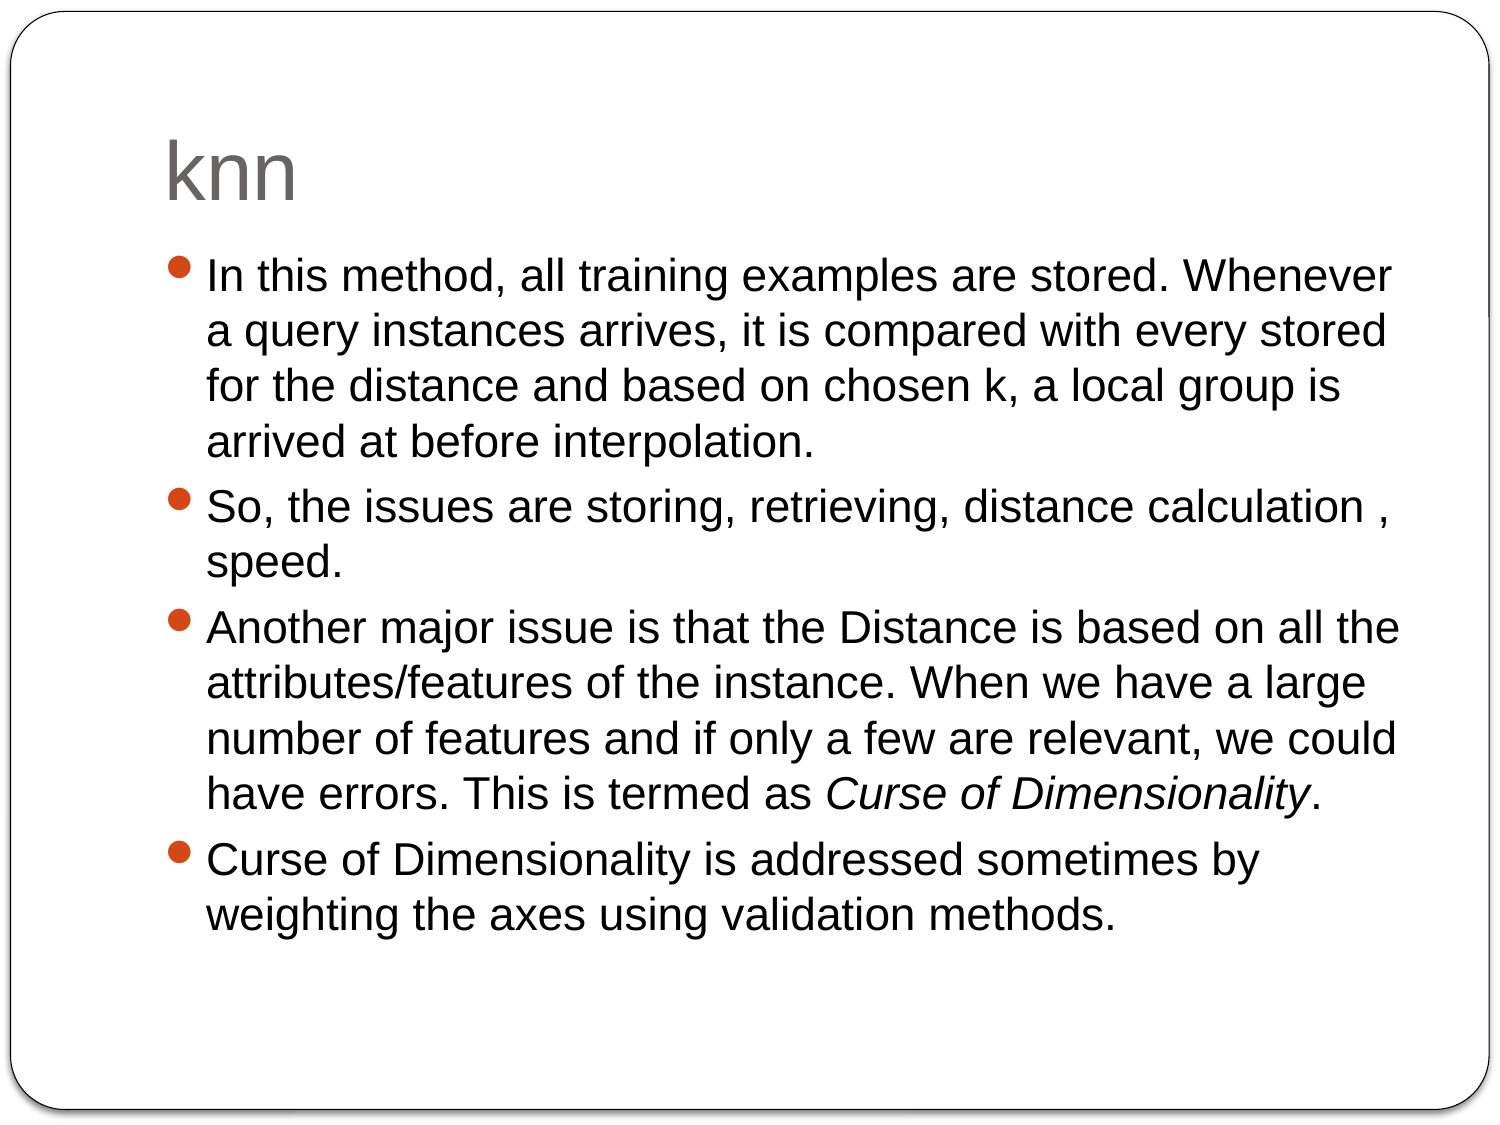

# knn
In this method, all training examples are stored. Whenever a query instances arrives, it is compared with every stored for the distance and based on chosen k, a local group is arrived at before interpolation.
So, the issues are storing, retrieving, distance calculation , speed.
Another major issue is that the Distance is based on all the attributes/features of the instance. When we have a large number of features and if only a few are relevant, we could have errors. This is termed as Curse of Dimensionality.
Curse of Dimensionality is addressed sometimes by weighting the axes using validation methods.